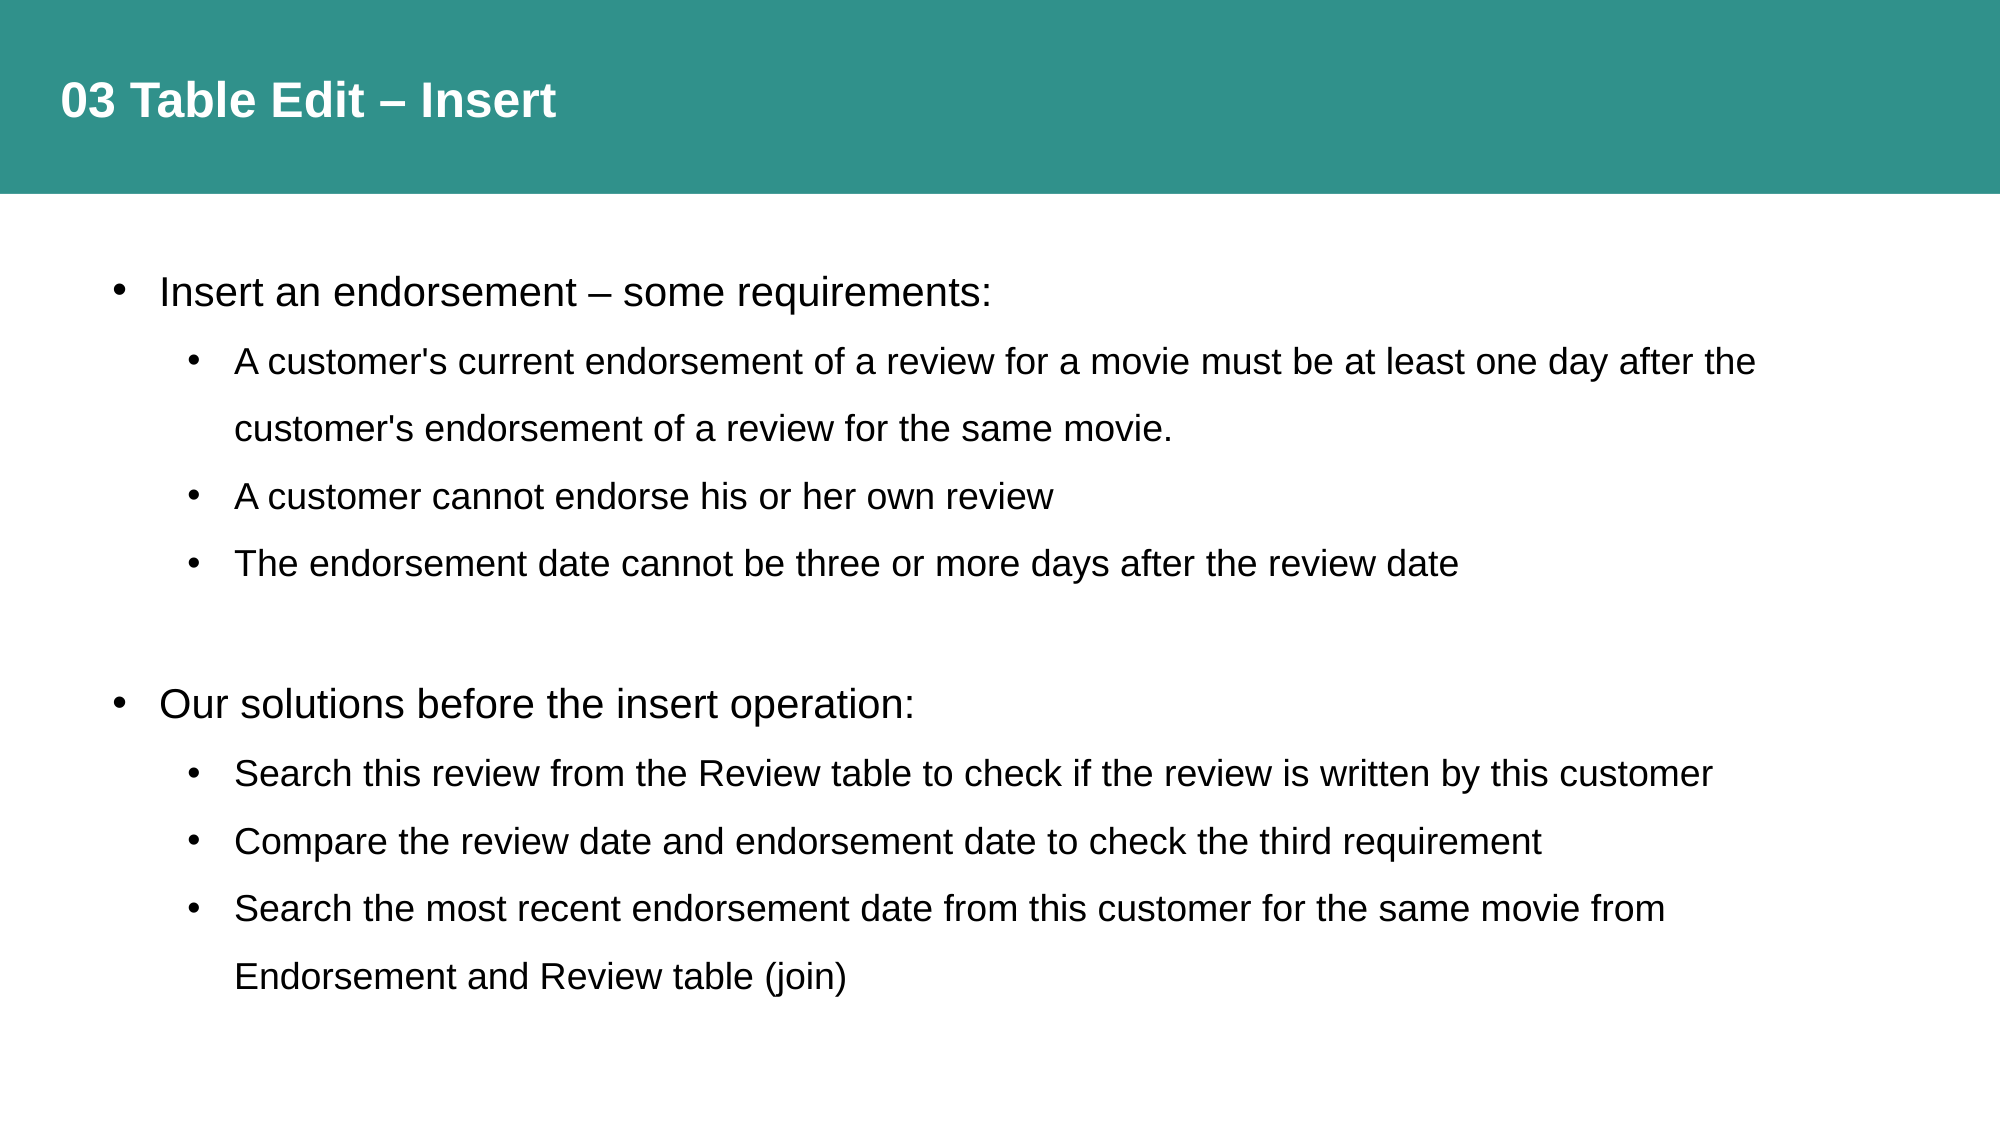

03 Table Edit – Insert
Insert an endorsement – some requirements:
A customer's current endorsement of a review for a movie must be at least one day after the customer's endorsement of a review for the same movie.
A customer cannot endorse his or her own review
The endorsement date cannot be three or more days after the review date

Our solutions before the insert operation:
Search this review from the Review table to check if the review is written by this customer
Compare the review date and endorsement date to check the third requirement
Search the most recent endorsement date from this customer for the same movie from Endorsement and Review table (join)